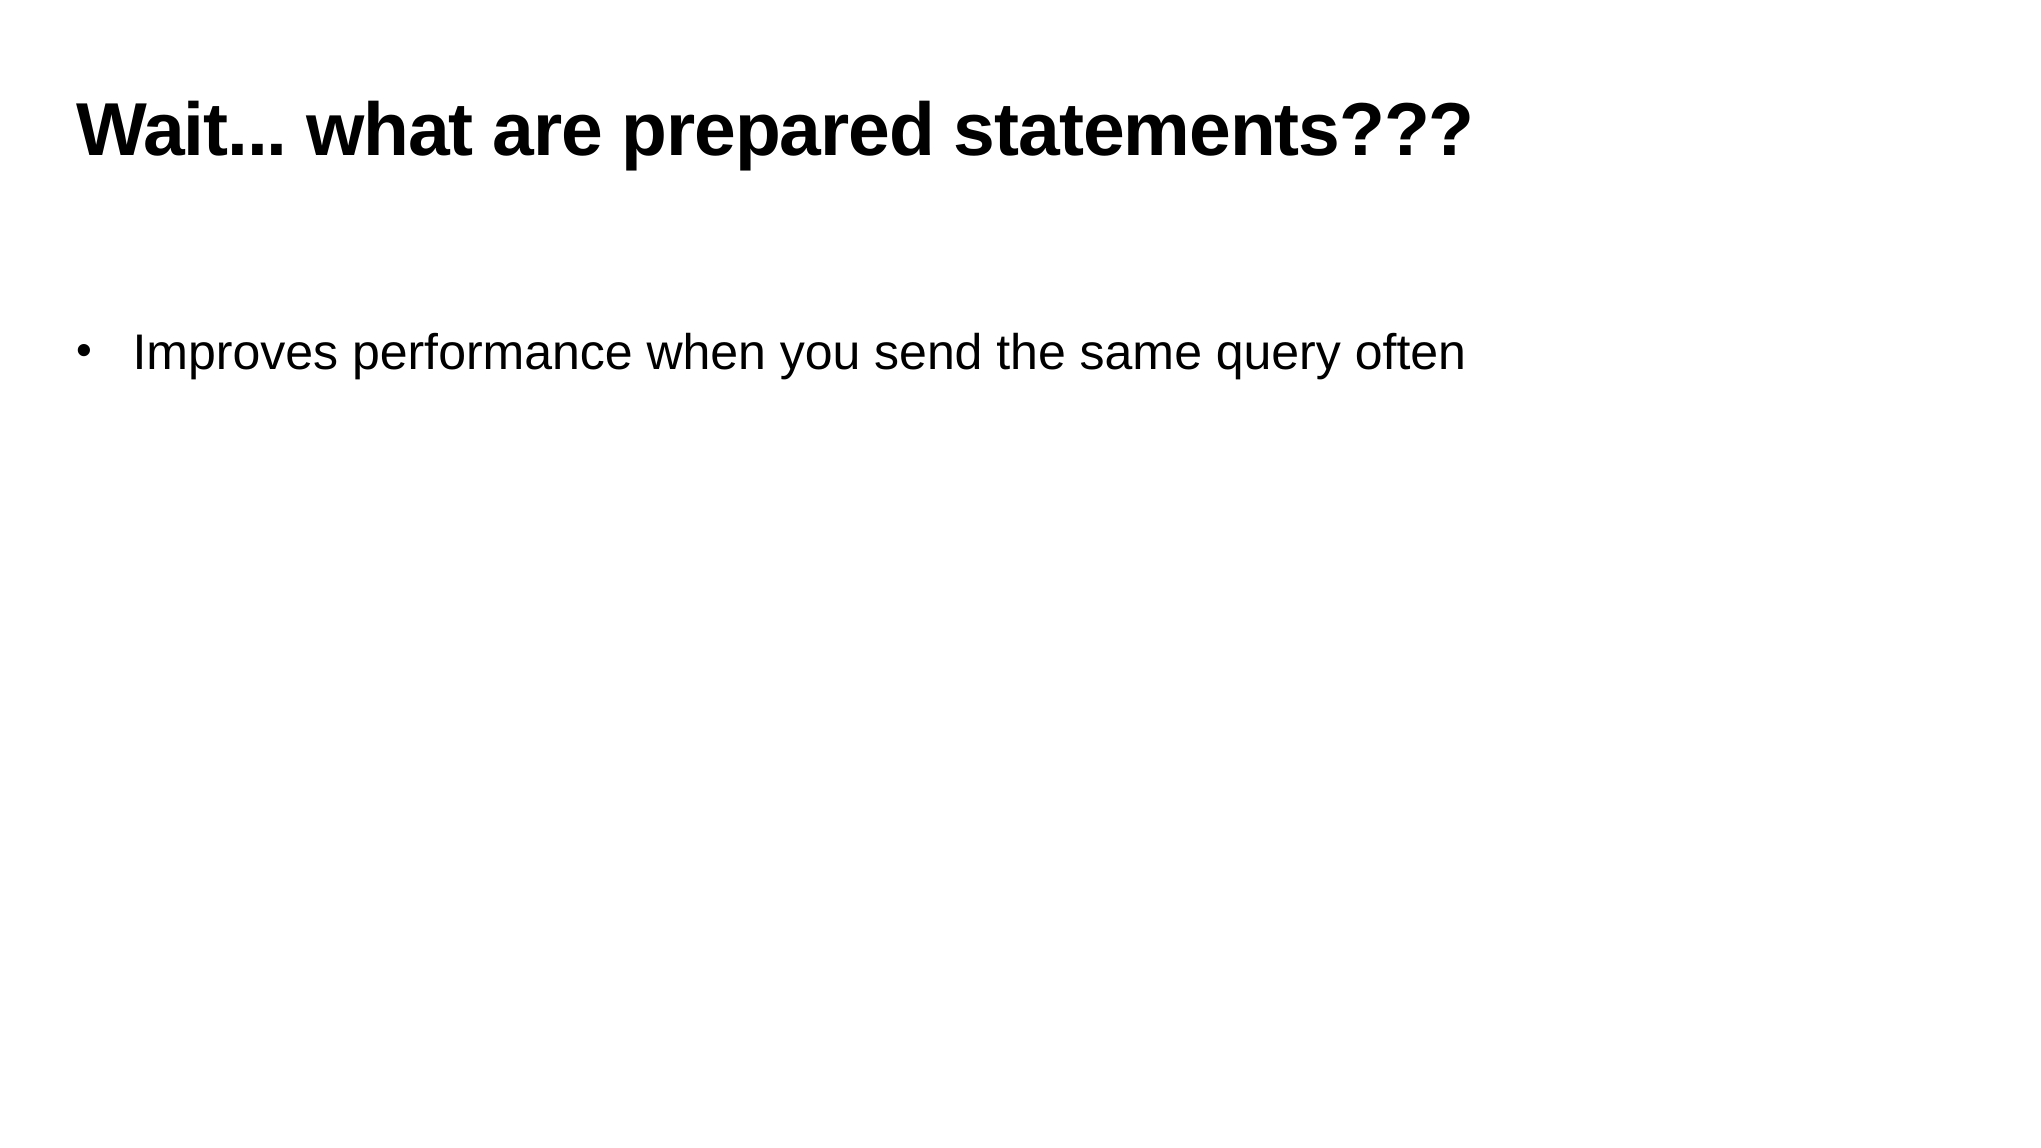

# Wait... what are prepared statements???
Improves performance when you send the same query often